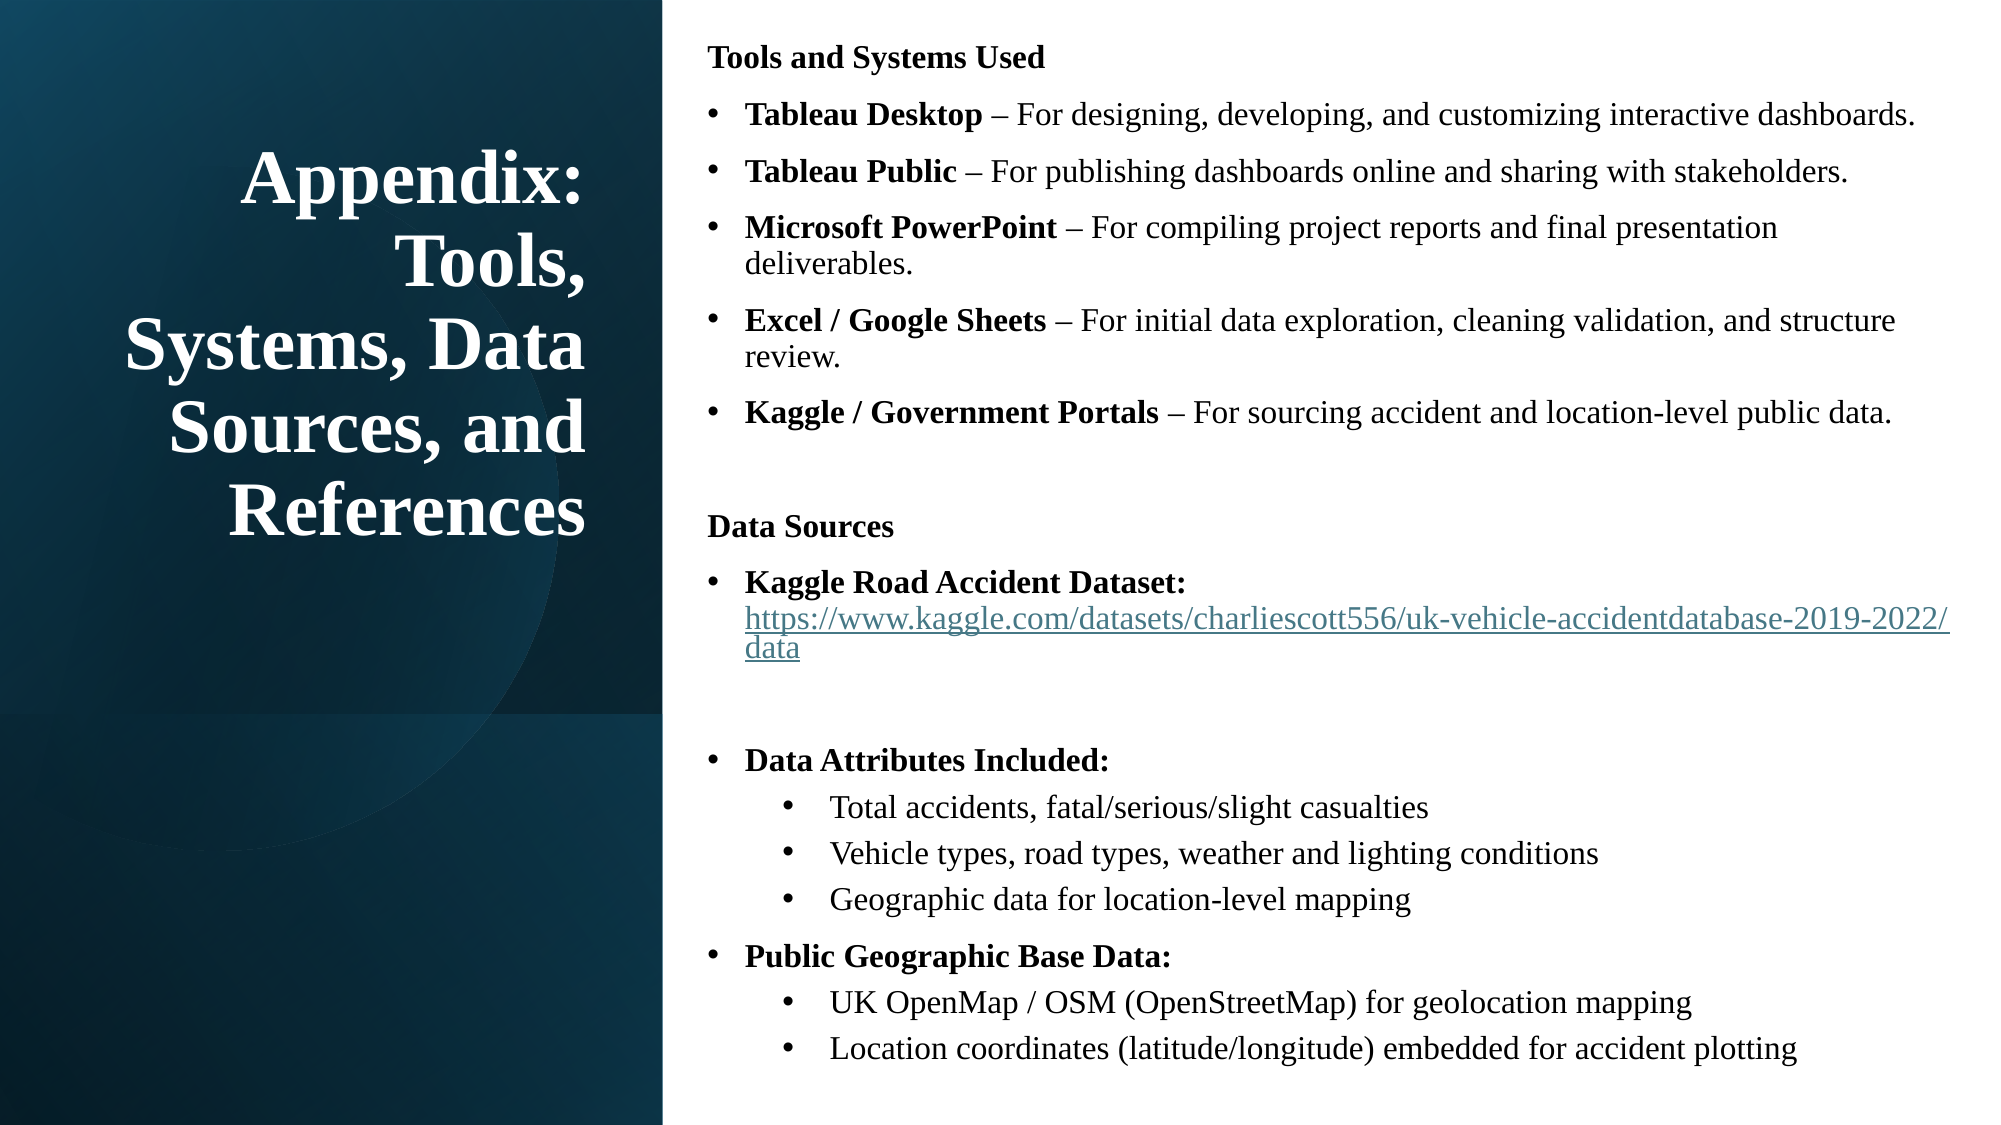

Tools and Systems Used
Tableau Desktop – For designing, developing, and customizing interactive dashboards.
Tableau Public – For publishing dashboards online and sharing with stakeholders.
Microsoft PowerPoint – For compiling project reports and final presentation deliverables.
Excel / Google Sheets – For initial data exploration, cleaning validation, and structure review.
Kaggle / Government Portals – For sourcing accident and location-level public data.

Data Sources
Kaggle Road Accident Dataset: https://www.kaggle.com/datasets/charliescott556/uk-vehicle-accidentdatabase-2019-2022/data

Data Attributes Included:
Total accidents, fatal/serious/slight casualties
Vehicle types, road types, weather and lighting conditions
Geographic data for location-level mapping
Public Geographic Base Data:
UK OpenMap / OSM (OpenStreetMap) for geolocation mapping
Location coordinates (latitude/longitude) embedded for accident plotting

# Appendix: Tools, Systems, Data Sources, and References